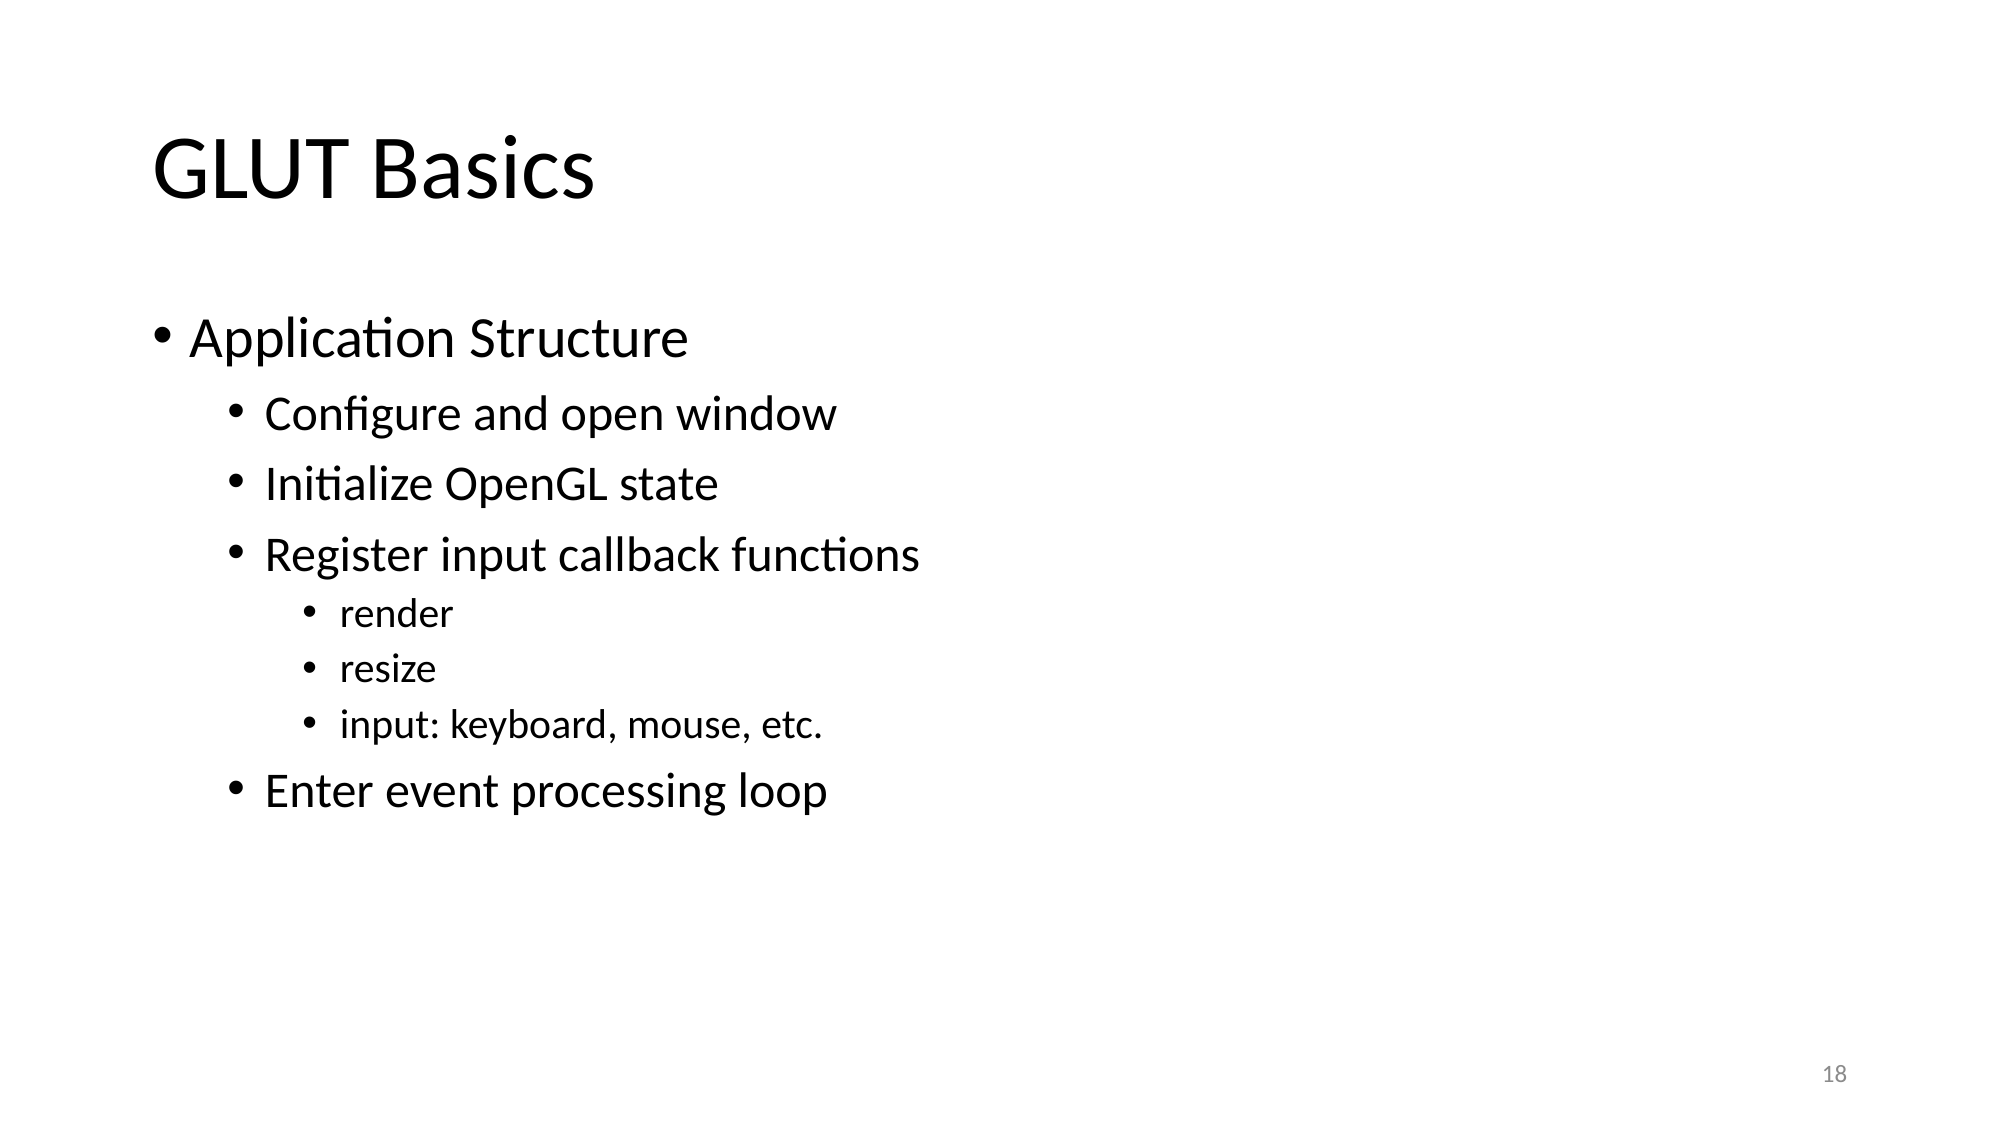

# GLUT Basics
Application Structure
Configure and open window
Initialize OpenGL state
Register input callback functions
render
resize
input: keyboard, mouse, etc.
Enter event processing loop
18